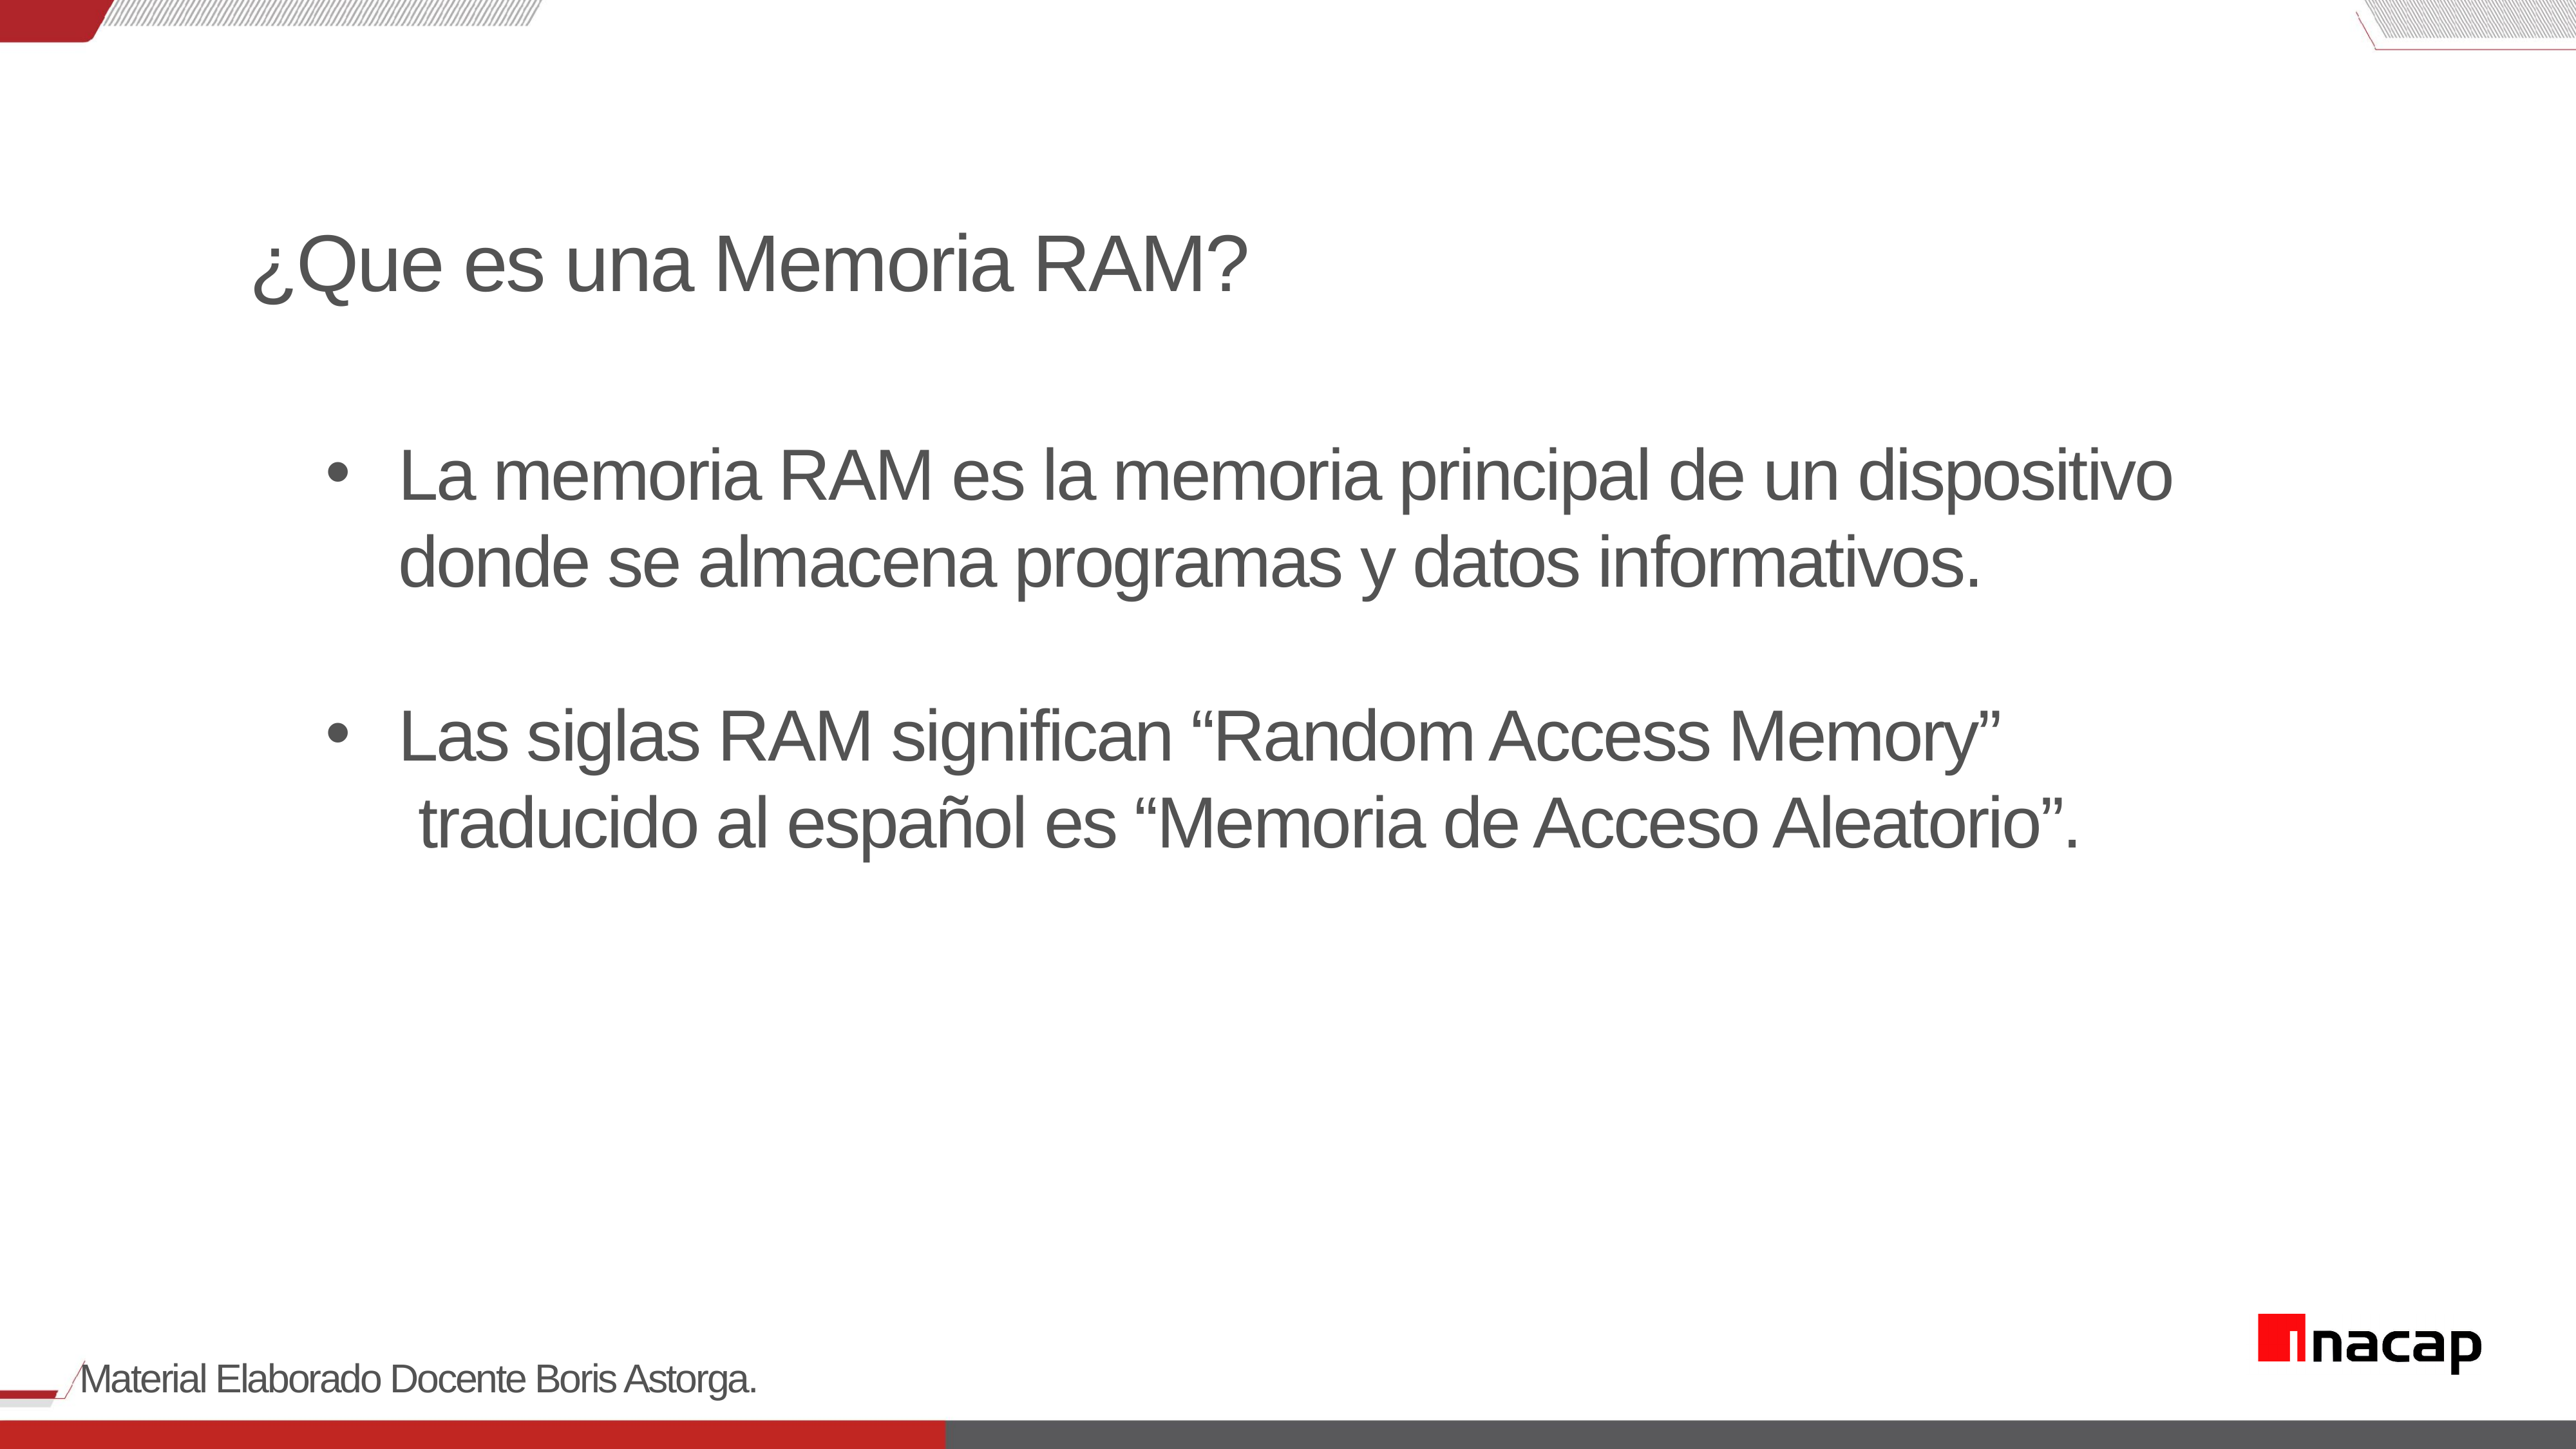

¿Que es una Memoria RAM?
La memoria RAM es la memoria principal de un dispositivo donde se almacena programas y datos informativos.

Las siglas RAM significan “Random Access Memory”
     traducido al español es “Memoria de Acceso Aleatorio”.
Material Elaborado Docente Boris Astorga.